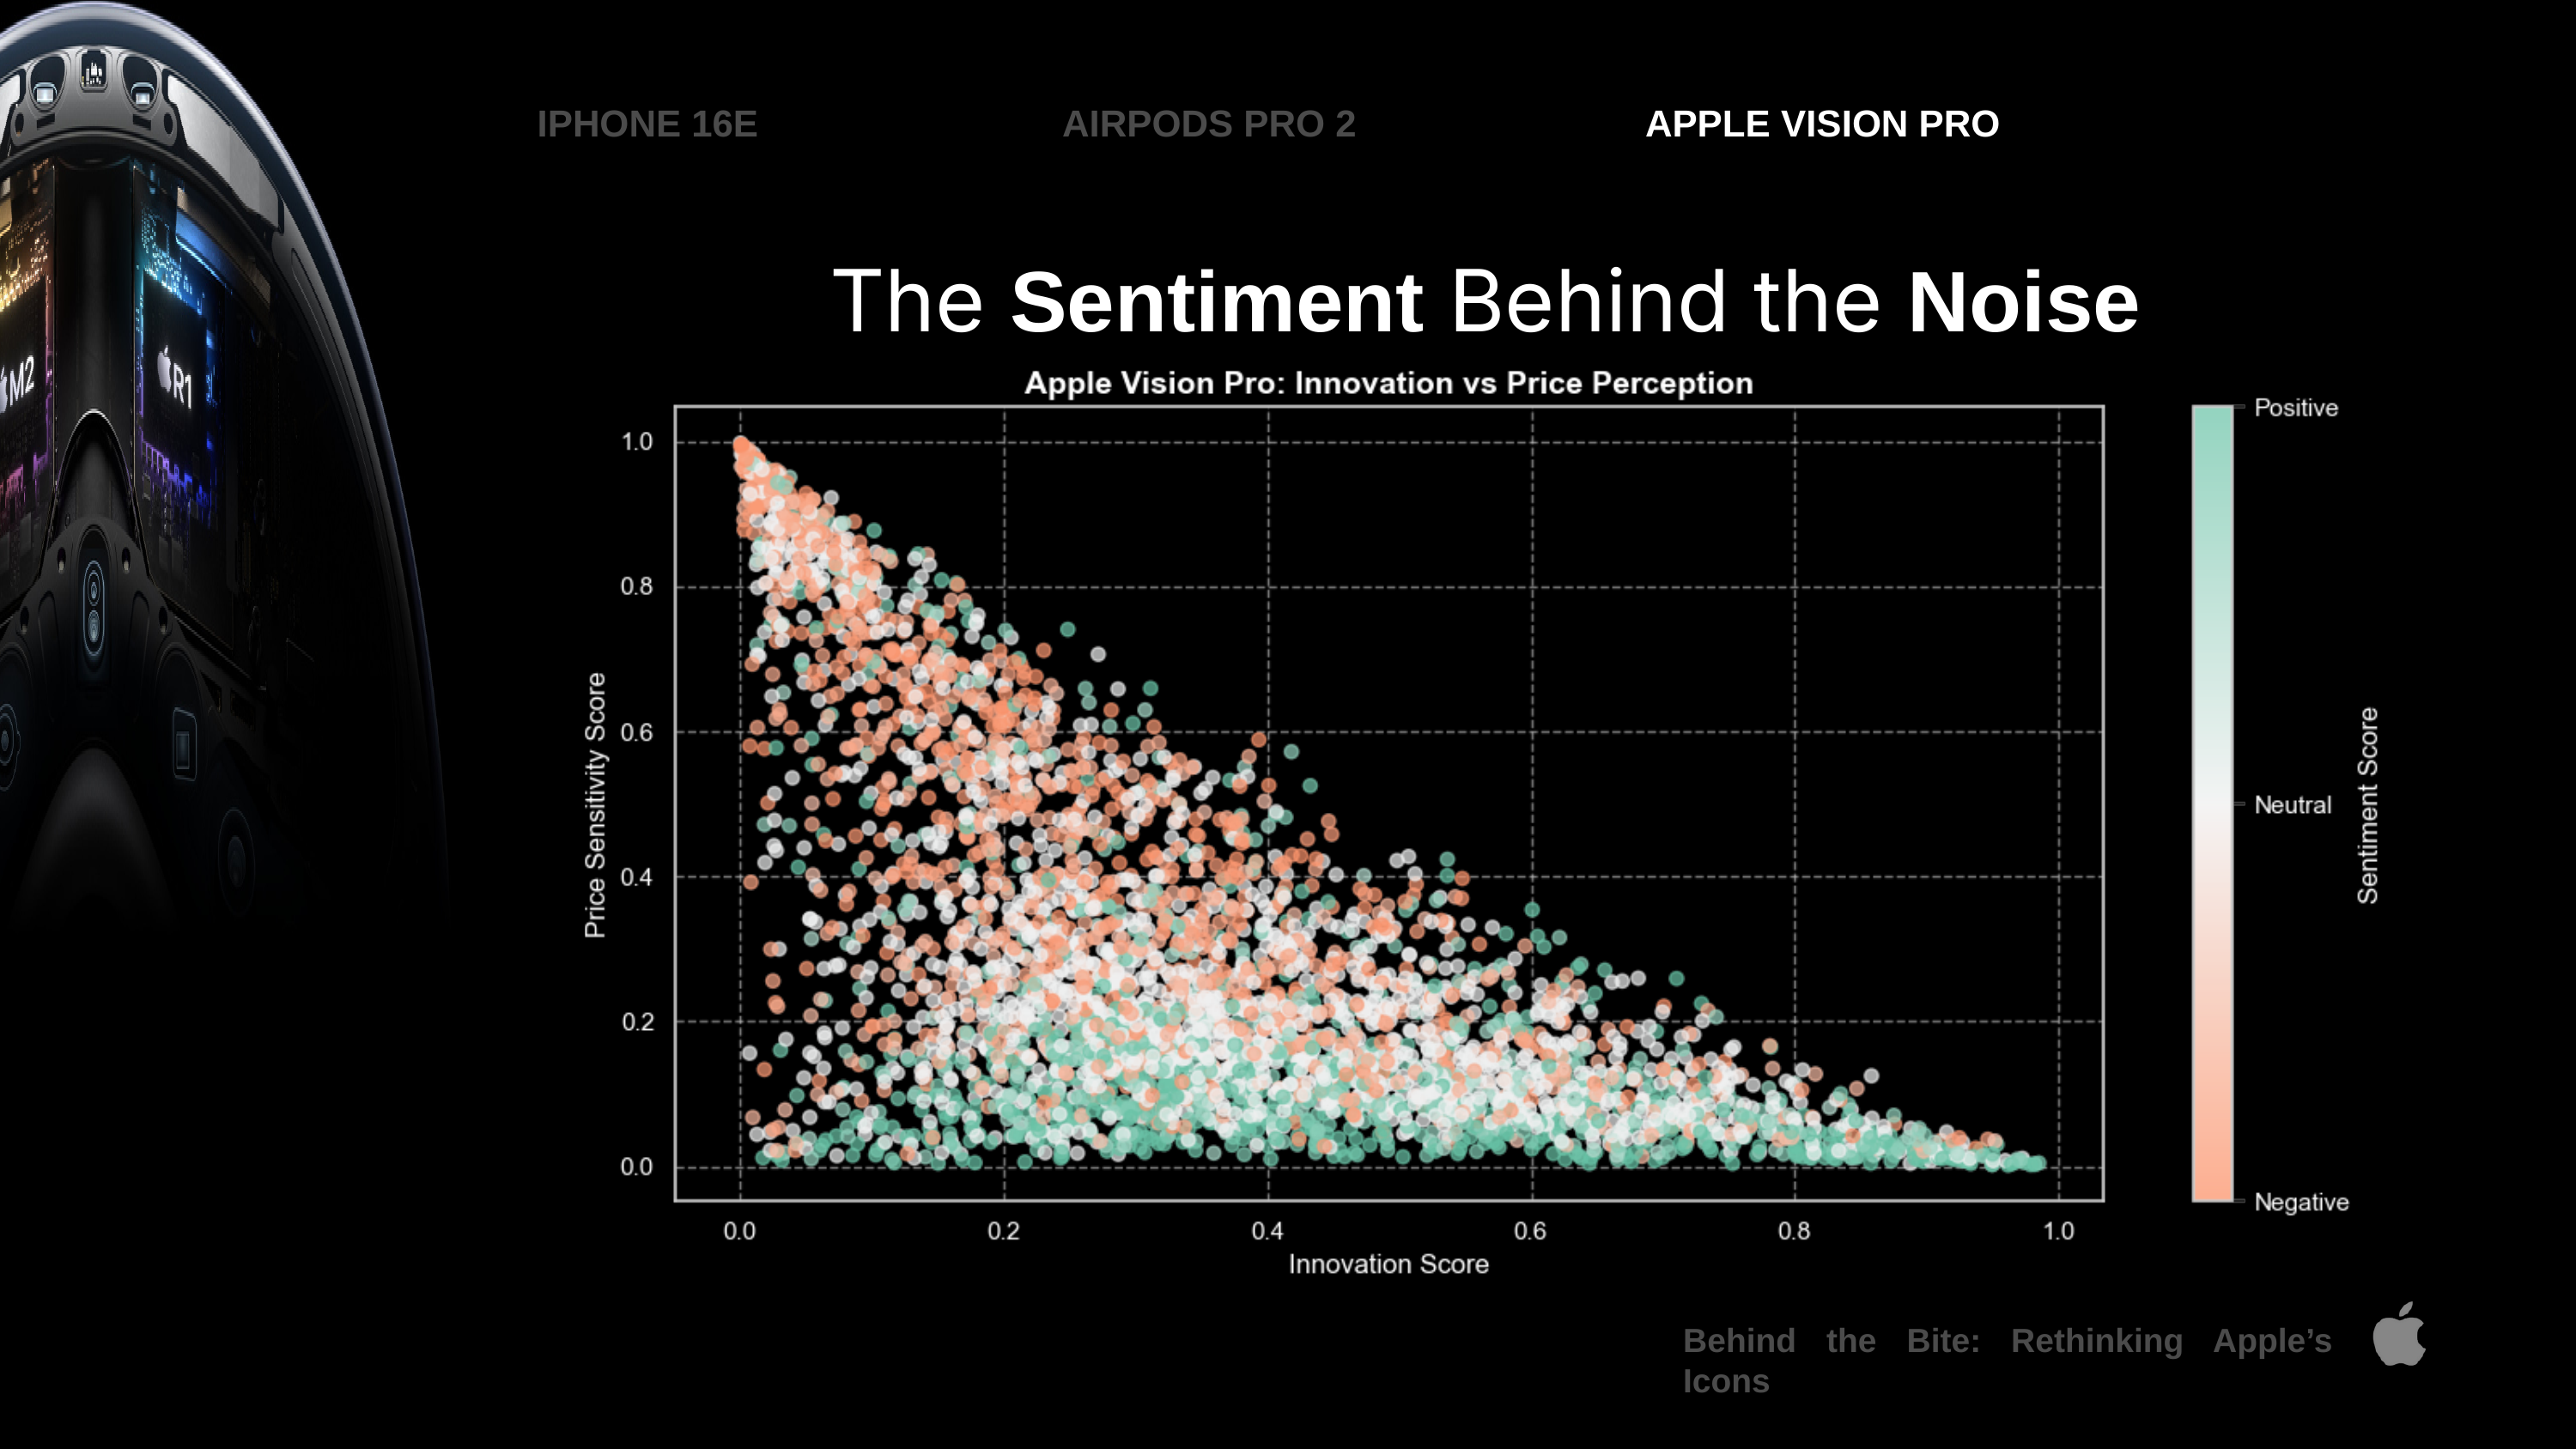

IPHONE 16E
AIRPODS PRO 2
APPLE VISION PRO
The Sentiment Behind the Noise

Behind the Bite: Rethinking Apple’s Icons